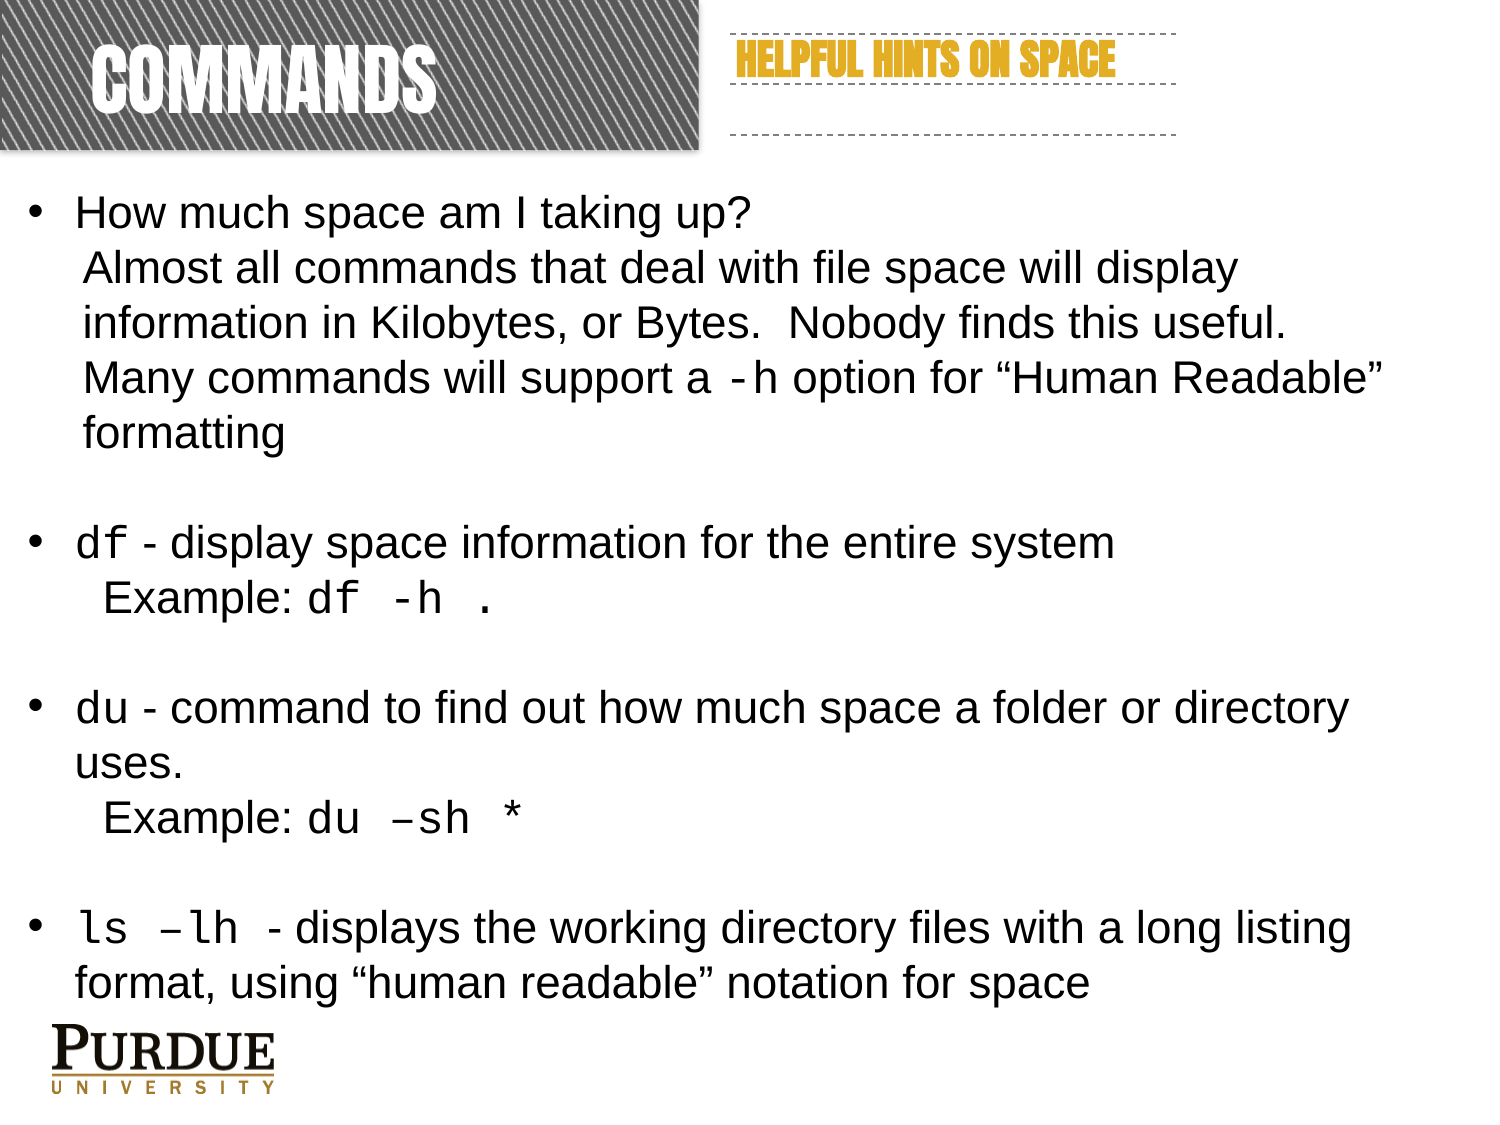

# commands
Helpful Hints on Space
How much space am I taking up?
Almost all commands that deal with file space will display information in Kilobytes, or Bytes.  Nobody finds this useful.
Many commands will support a -h option for “Human Readable” formatting

df - display space information for the entire system
Example: df -h .

du - command to find out how much space a folder or directory uses.
Example: du –sh *

ls –lh - displays the working directory files with a long listing format, using “human readable” notation for space